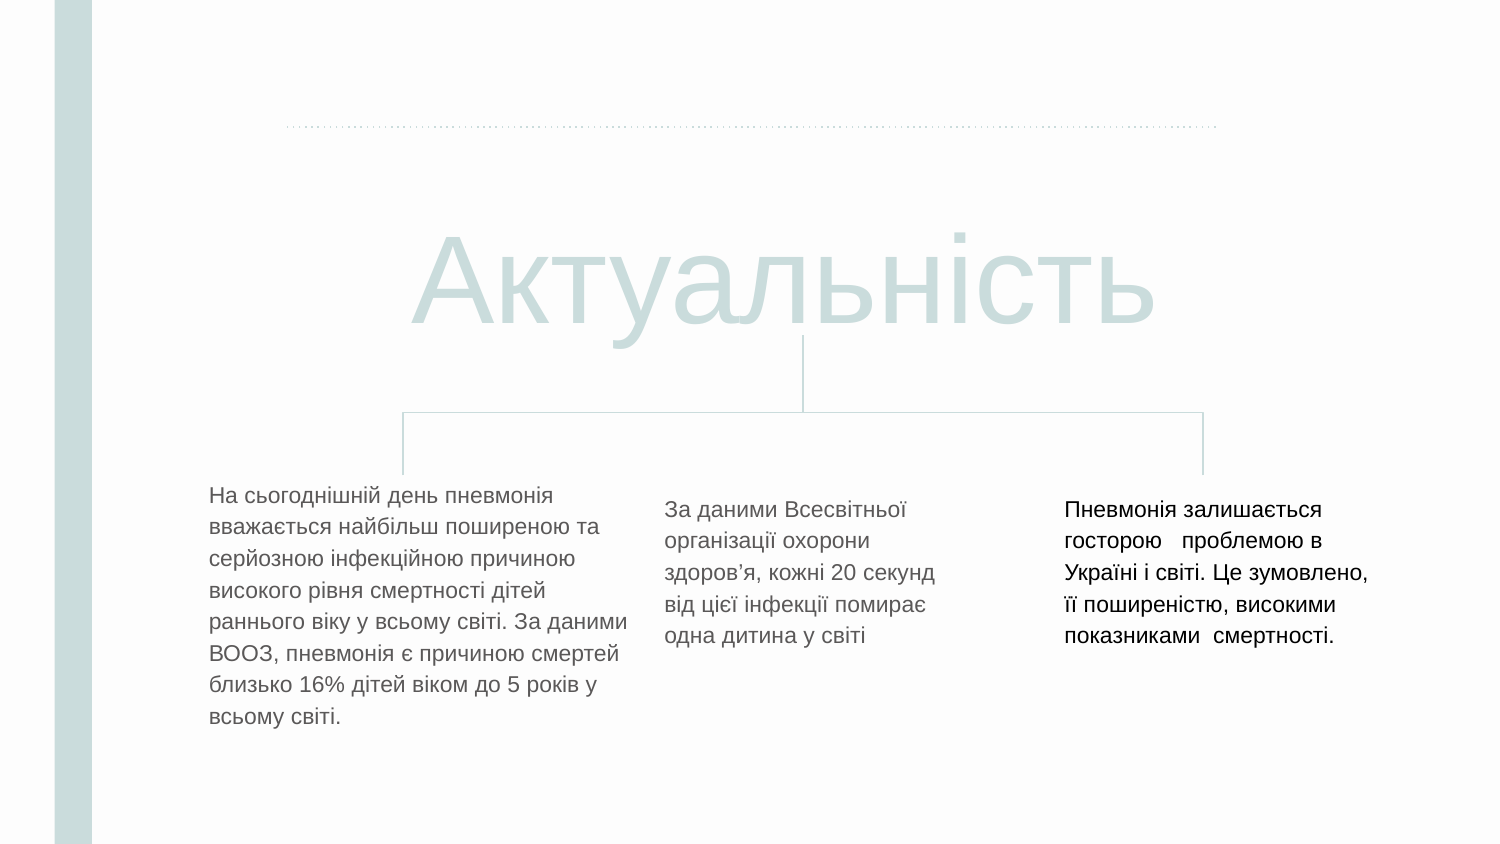

Актуальність
На сьогоднішній день пневмонія вважається найбільш поширеною та серйозною інфекційною причиною високого рівня смертності дітей раннього віку у всьому світі. За даними ВООЗ, пневмонія є причиною смертей близько 16% дітей віком до 5 років у всьому світі.

Пневмонія залишається госторою   проблемою в Україні і світі. Це зумовлено, її поширеністю, високими показниками  смертності.
За даними Всесвітньої організації охорони здоров’я, кожні 20 секунд від цієї інфекції помирає одна дитина у світі